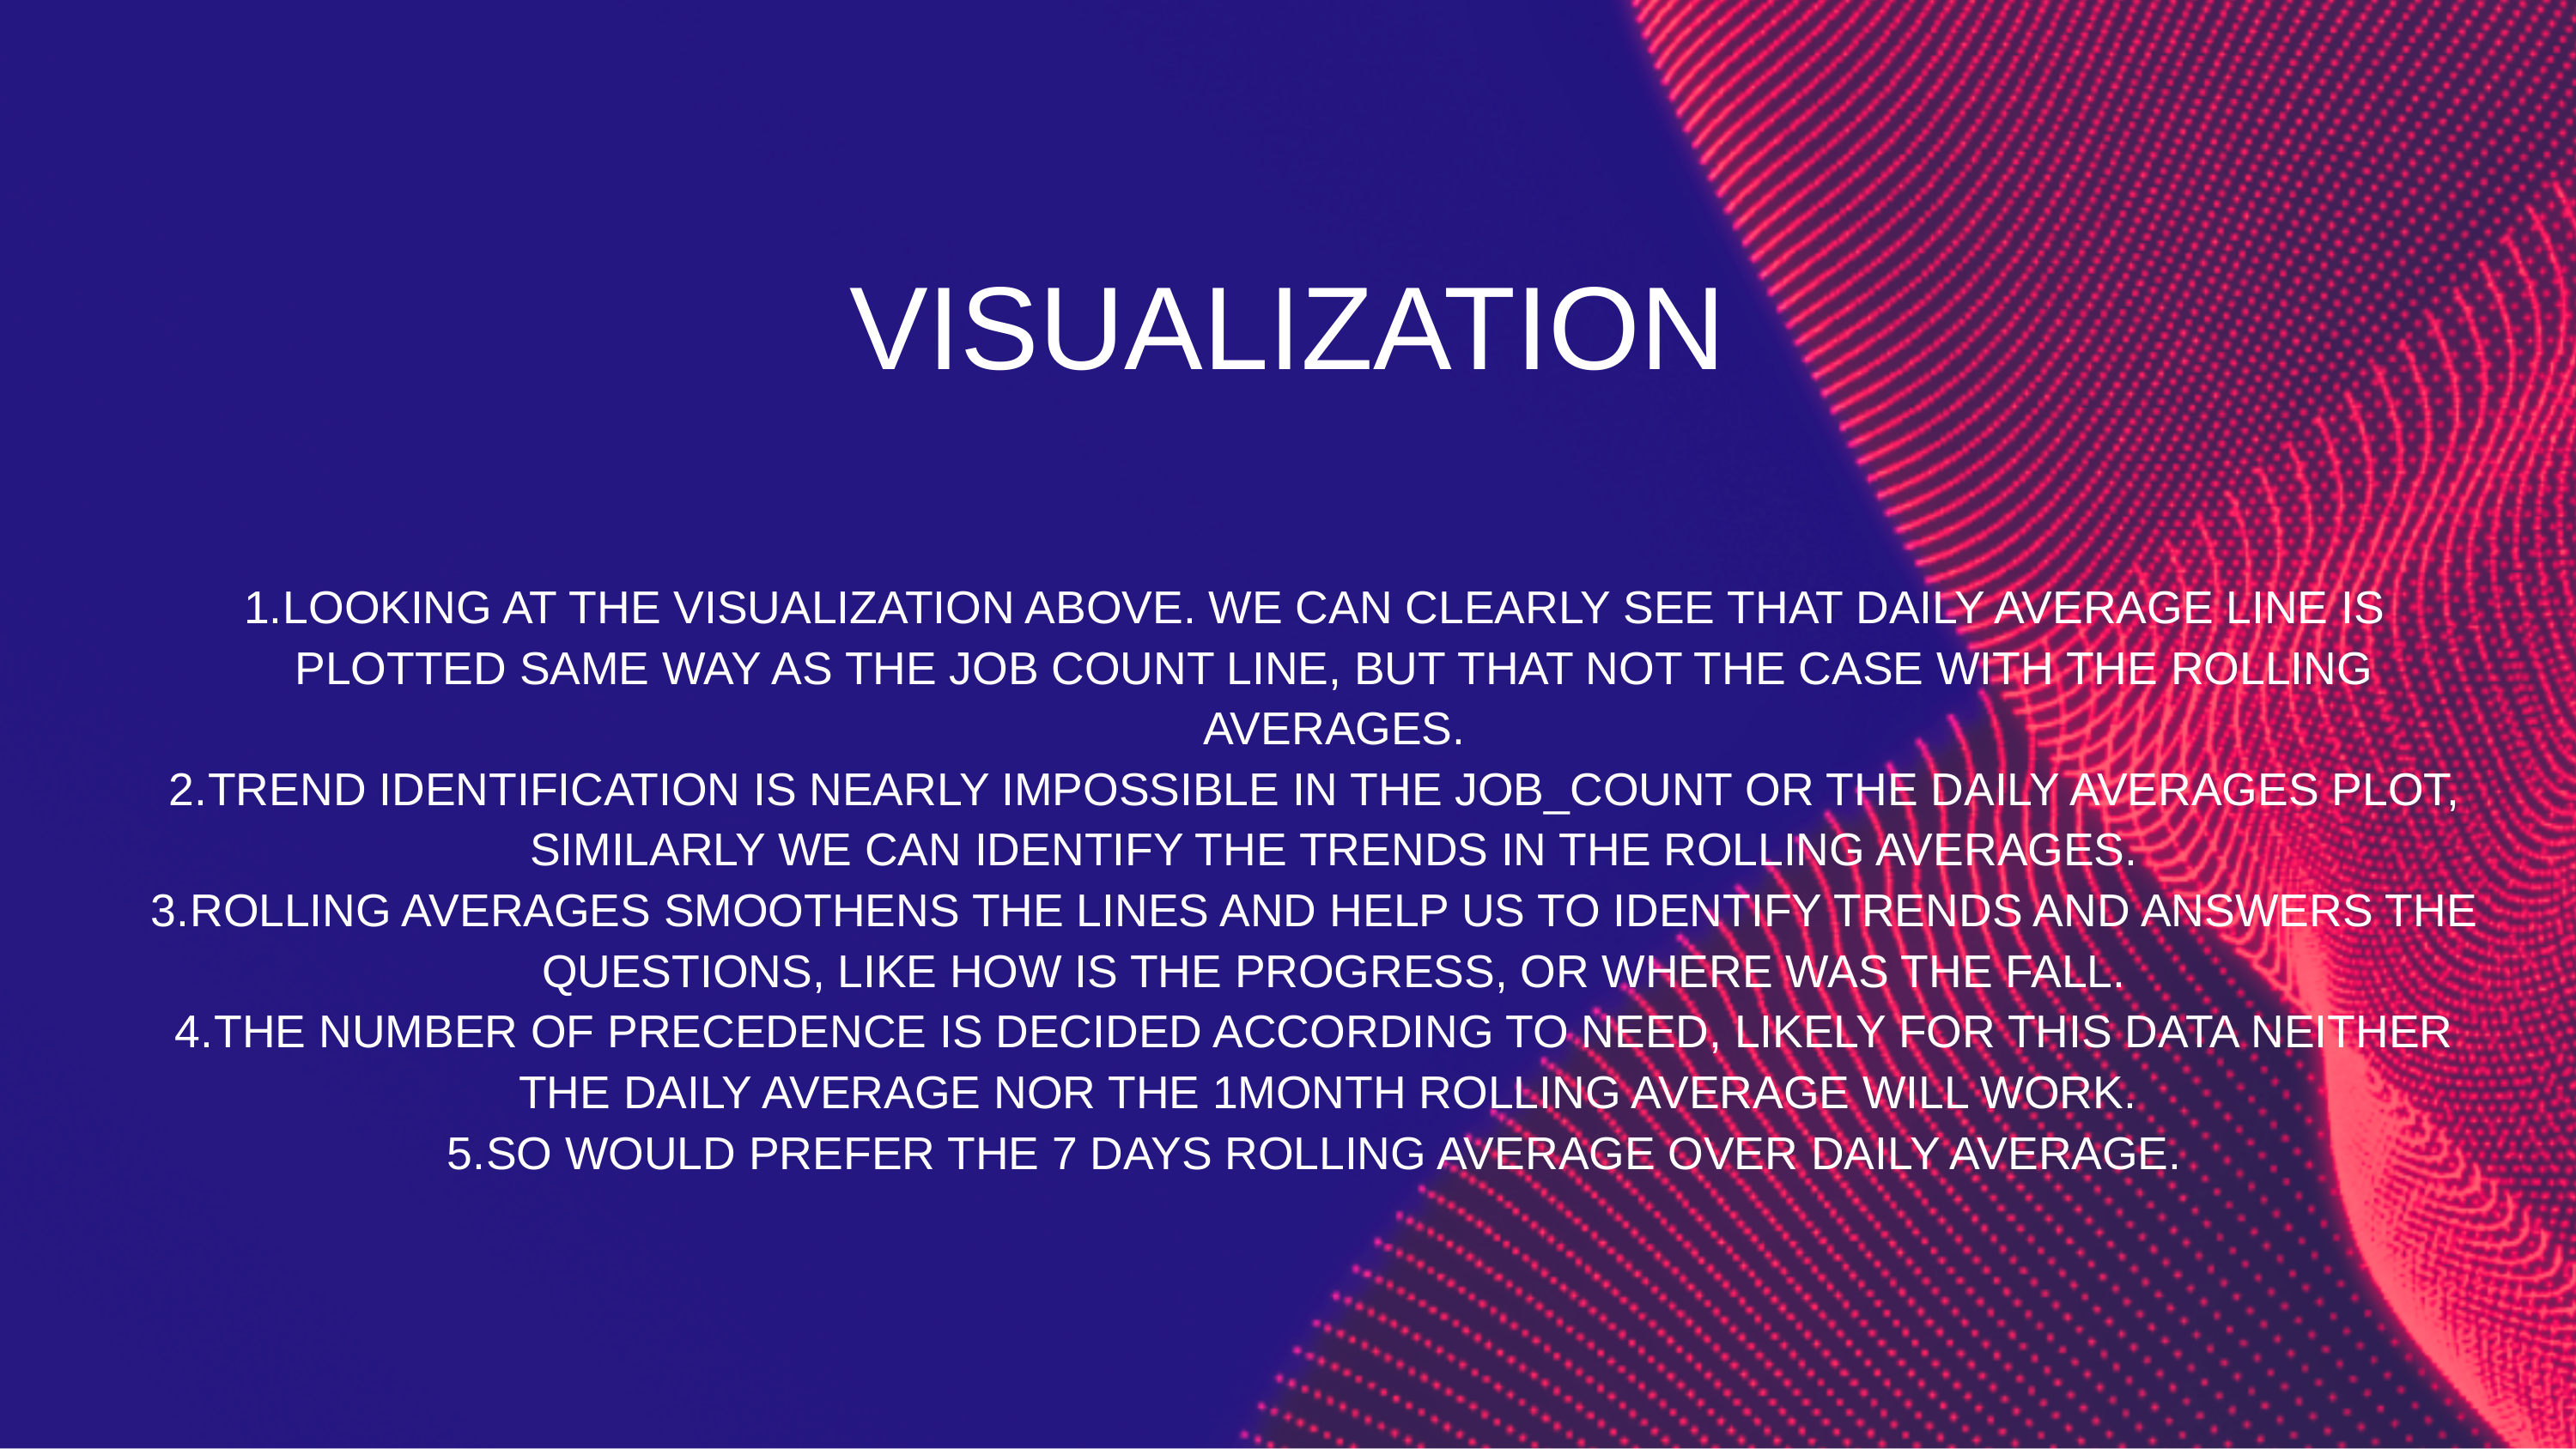

VISUALIZATION
LOOKING AT THE VISUALIZATION ABOVE. WE CAN CLEARLY SEE THAT DAILY AVERAGE LINE IS PLOTTED SAME WAY AS THE JOB COUNT LINE, BUT THAT NOT THE CASE WITH THE ROLLING AVERAGES.
TREND IDENTIFICATION IS NEARLY IMPOSSIBLE IN THE JOB_COUNT OR THE DAILY AVERAGES PLOT, SIMILARLY WE CAN IDENTIFY THE TRENDS IN THE ROLLING AVERAGES.
ROLLING AVERAGES SMOOTHENS THE LINES AND HELP US TO IDENTIFY TRENDS AND ANSWERS THE QUESTIONS, LIKE HOW IS THE PROGRESS, OR WHERE WAS THE FALL.
THE NUMBER OF PRECEDENCE IS DECIDED ACCORDING TO NEED, LIKELY FOR THIS DATA NEITHER THE DAILY AVERAGE NOR THE 1MONTH ROLLING AVERAGE WILL WORK.
SO WOULD PREFER THE 7 DAYS ROLLING AVERAGE OVER DAILY AVERAGE.